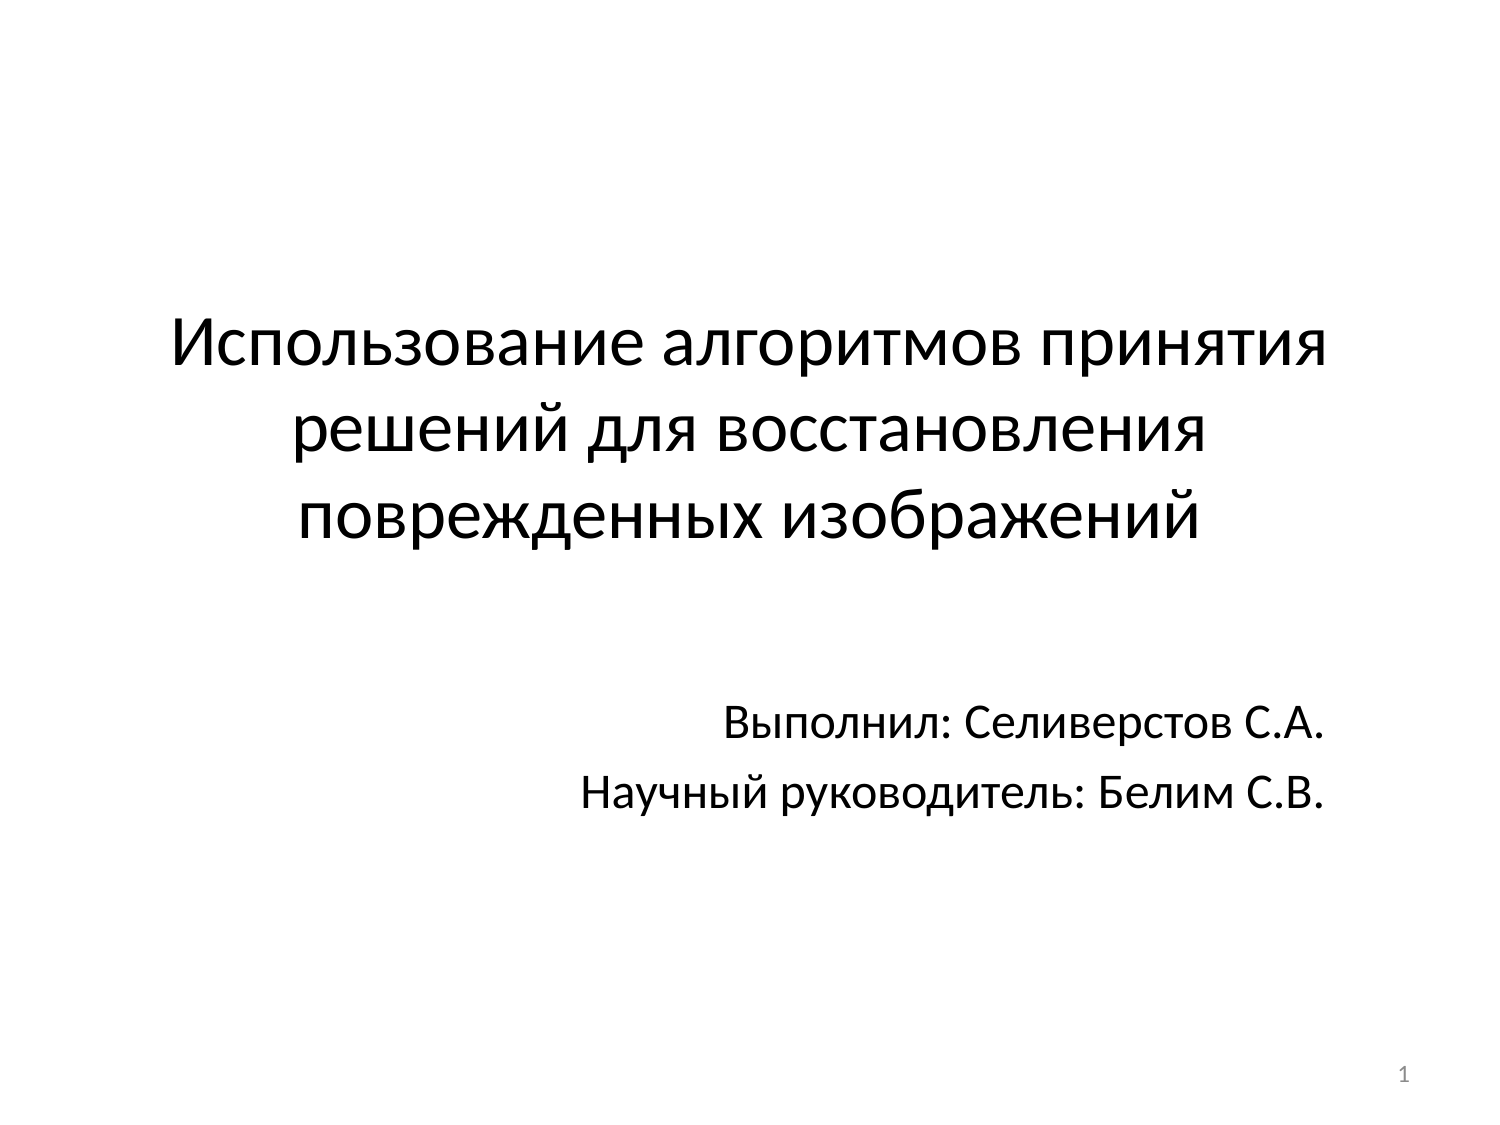

# Использование алгоритмов принятия решений для восстановления поврежденных изображений
Выполнил: Селиверстов С.А.
Научный руководитель: Белим С.В.
1